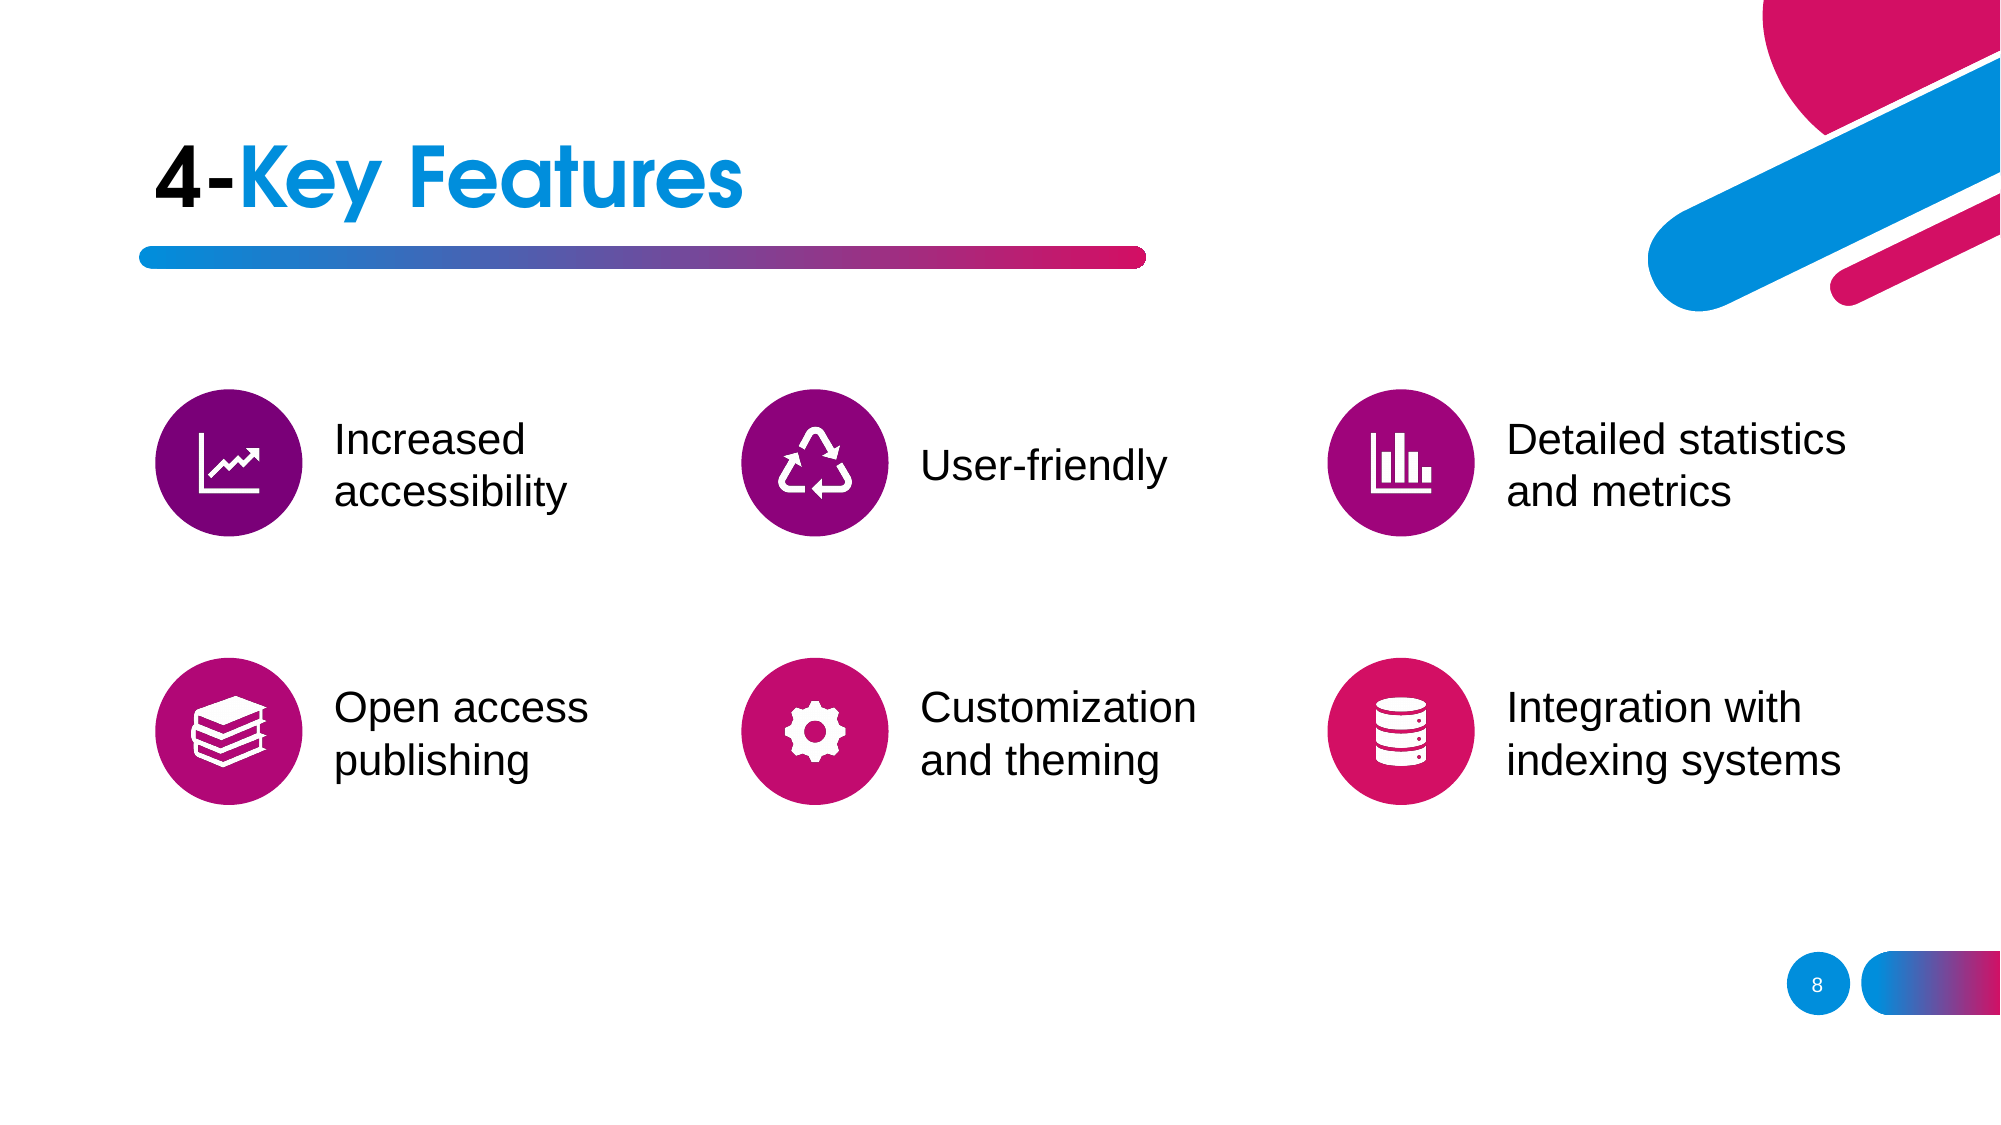

# 4-Key Features
Increased accessibility
User-friendly
Detailed statistics and metrics
Open access publishing
Customization and theming
Integration with indexing systems
8